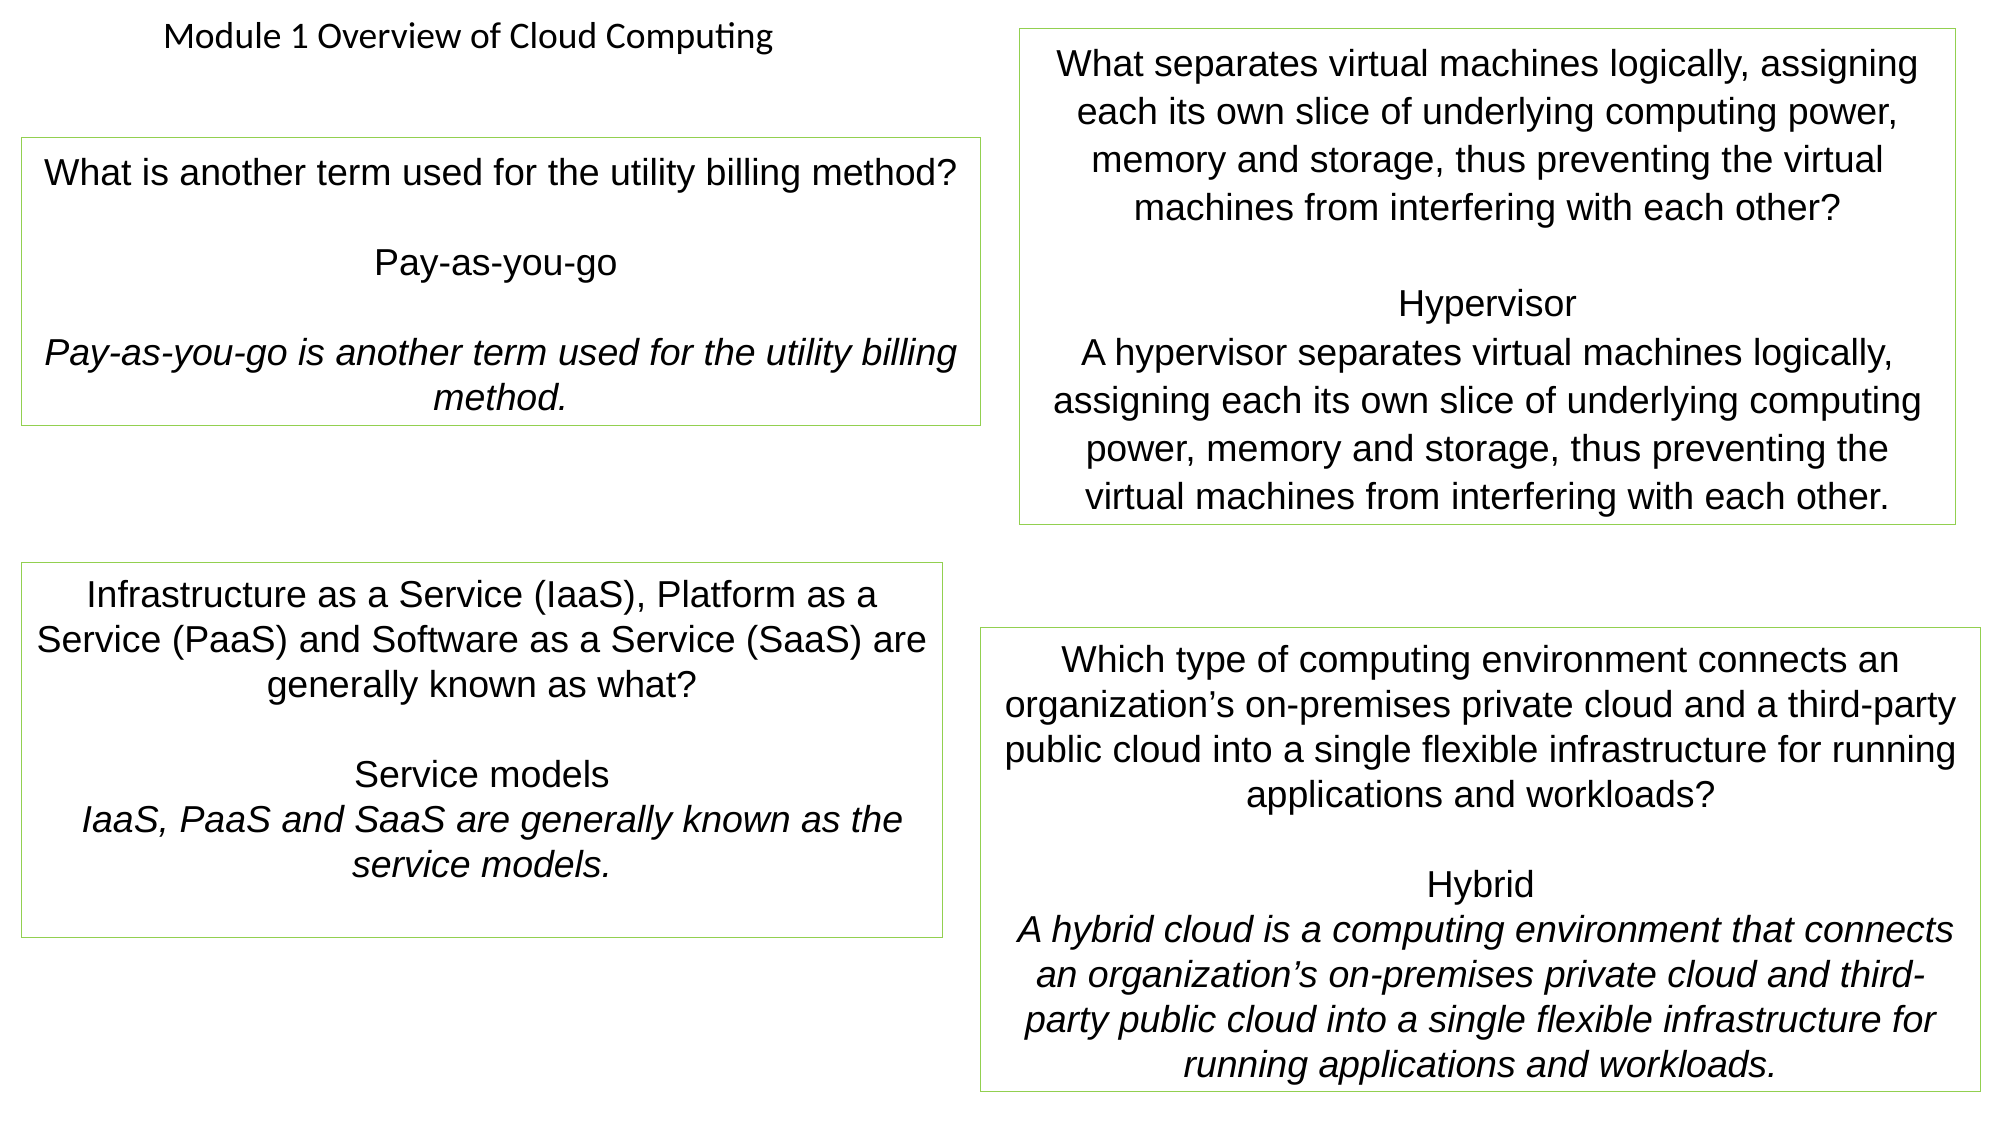

Module 1 Overview of Cloud Computing
What separates virtual machines logically, assigning each its own slice of underlying computing power, memory and storage, thus preventing the virtual machines from interfering with each other?

Hypervisor
A hypervisor separates virtual machines logically, assigning each its own slice of underlying computing power, memory and storage, thus preventing the virtual machines from interfering with each other.
What is another term used for the utility billing method?

Pay-as-you-go

Pay-as-you-go is another term used for the utility billing method.
Infrastructure as a Service (IaaS), Platform as a Service (PaaS) and Software as a Service (SaaS) are generally known as what?

Service models
  IaaS, PaaS and SaaS are generally known as the service models.

Which type of computing environment connects an organization’s on-premises private cloud and a third-party public cloud into a single flexible infrastructure for running applications and workloads?

Hybrid
 A hybrid cloud is a computing environment that connects an organization’s on-premises private cloud and third-party public cloud into a single flexible infrastructure for running applications and workloads.